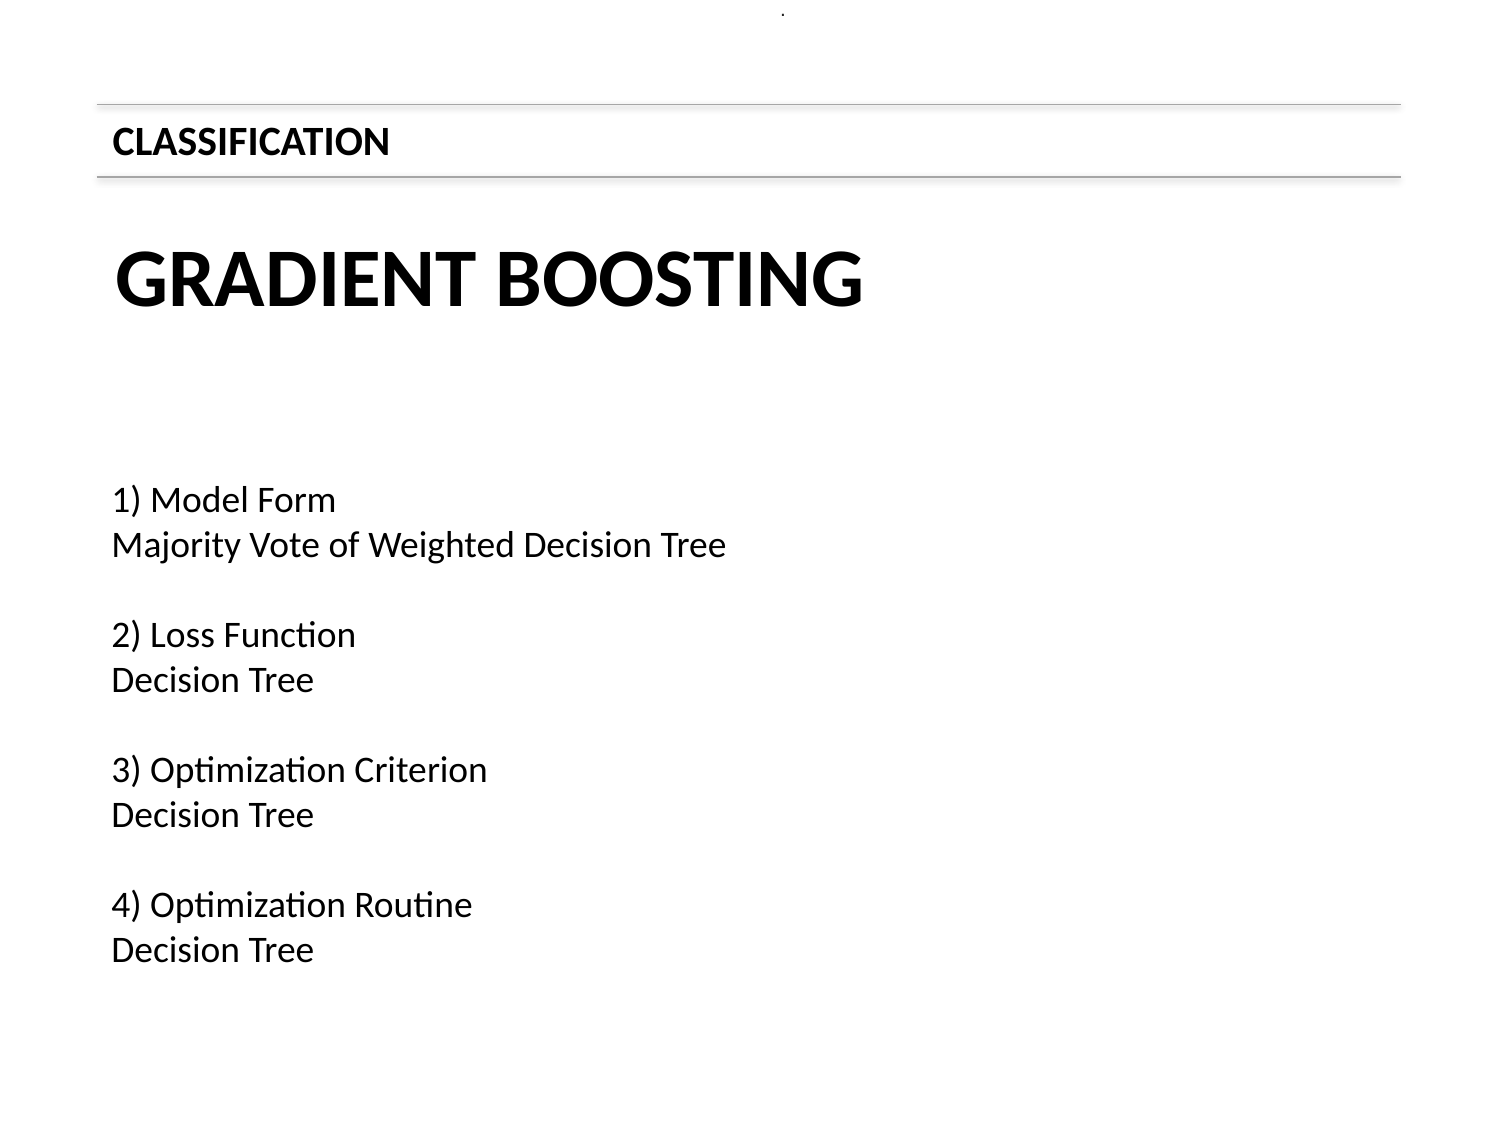

.

CLASSIFICATION
GRADIENT BOOSTING
1) Model Form
Majority Vote of Weighted Decision Tree

2) Loss Function
Decision Tree

3) Optimization Criterion
Decision Tree

4) Optimization Routine
Decision Tree